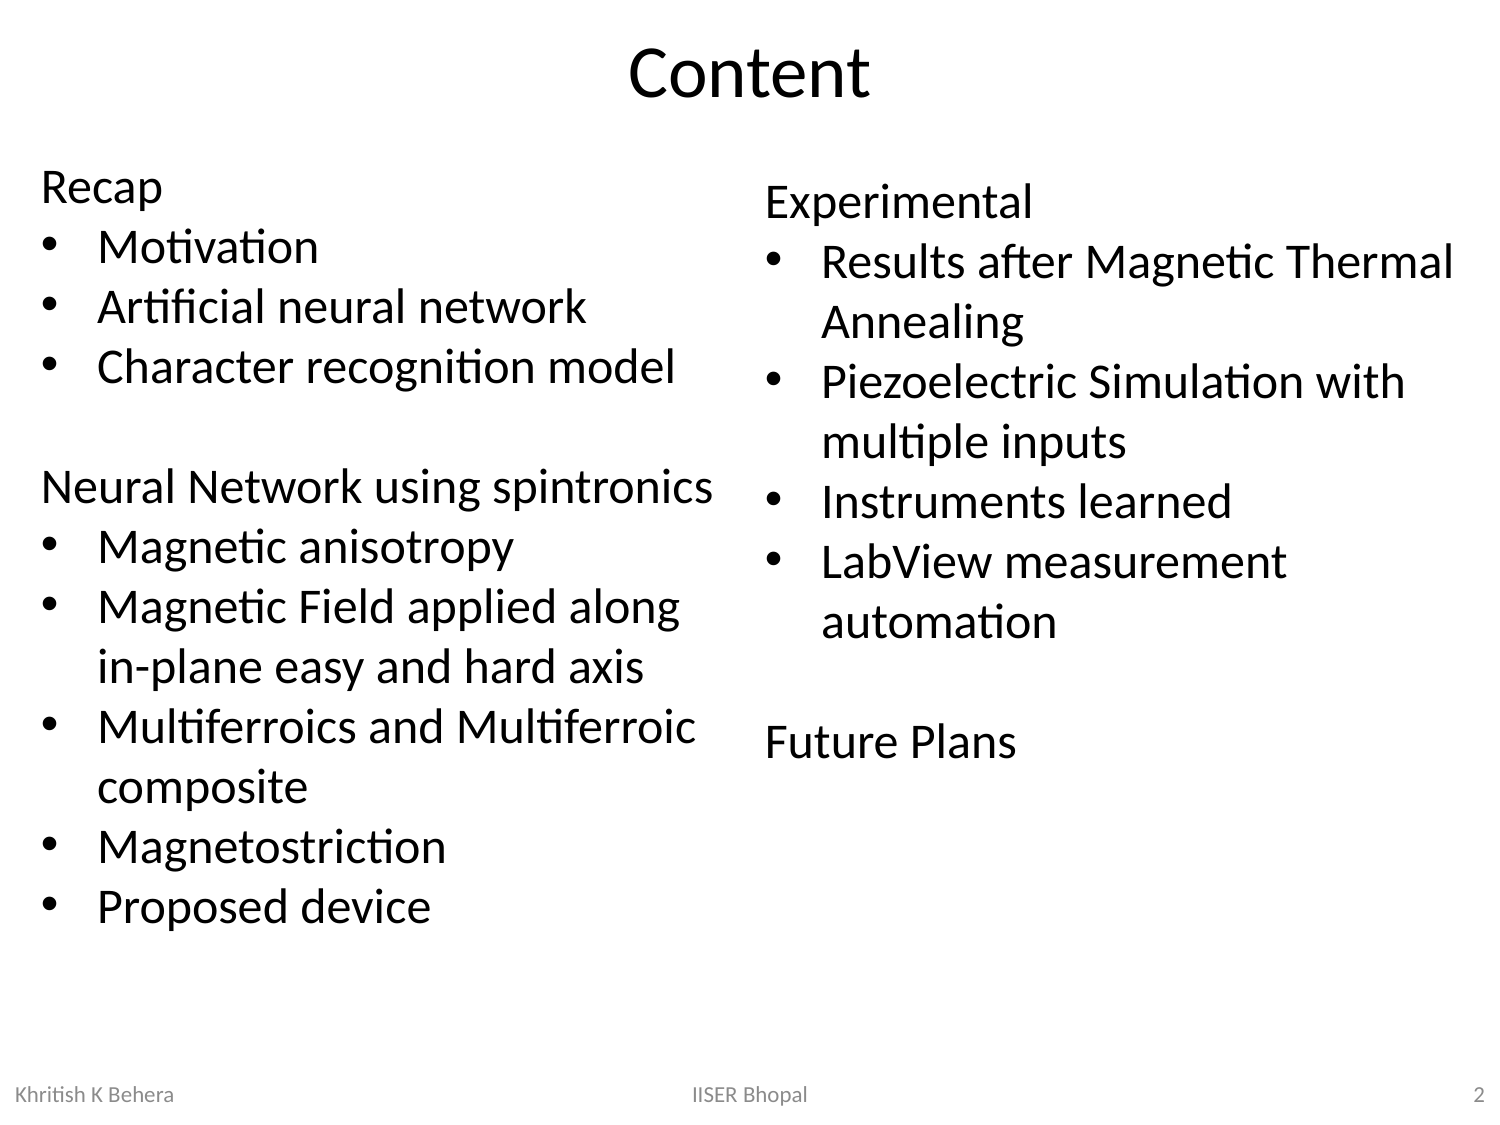

# Content
Recap
Motivation
Artificial neural network
Character recognition model

Neural Network using spintronics
Magnetic anisotropy
Magnetic Field applied along in-plane easy and hard axis
Multiferroics and Multiferroic composite
Magnetostriction
Proposed device
Experimental
Results after Magnetic Thermal Annealing
Piezoelectric Simulation with multiple inputs
Instruments learned
LabView measurement automation

Future Plans
2
IISER Bhopal
Khritish K Behera